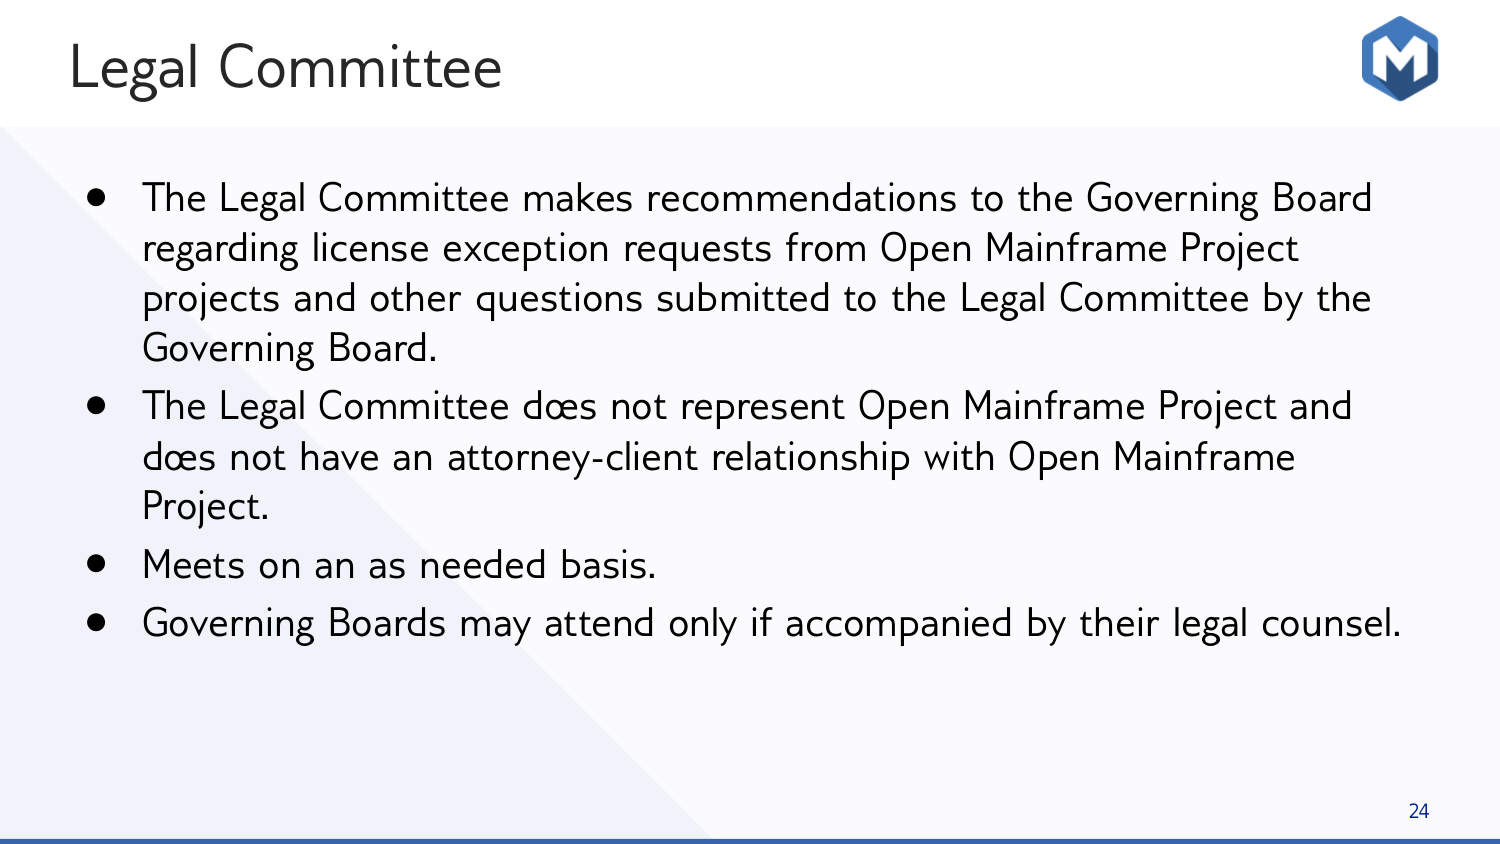

# Legal Committee
The Legal Committee makes recommendations to the Governing Board regarding license exception requests from Open Mainframe Project projects and other questions submitted to the Legal Committee by the Governing Board.
The Legal Committee does not represent Open Mainframe Project and does not have an attorney-client relationship with Open Mainframe Project.
Meets on an as needed basis.
Governing Boards may attend only if accompanied by their legal counsel.
24